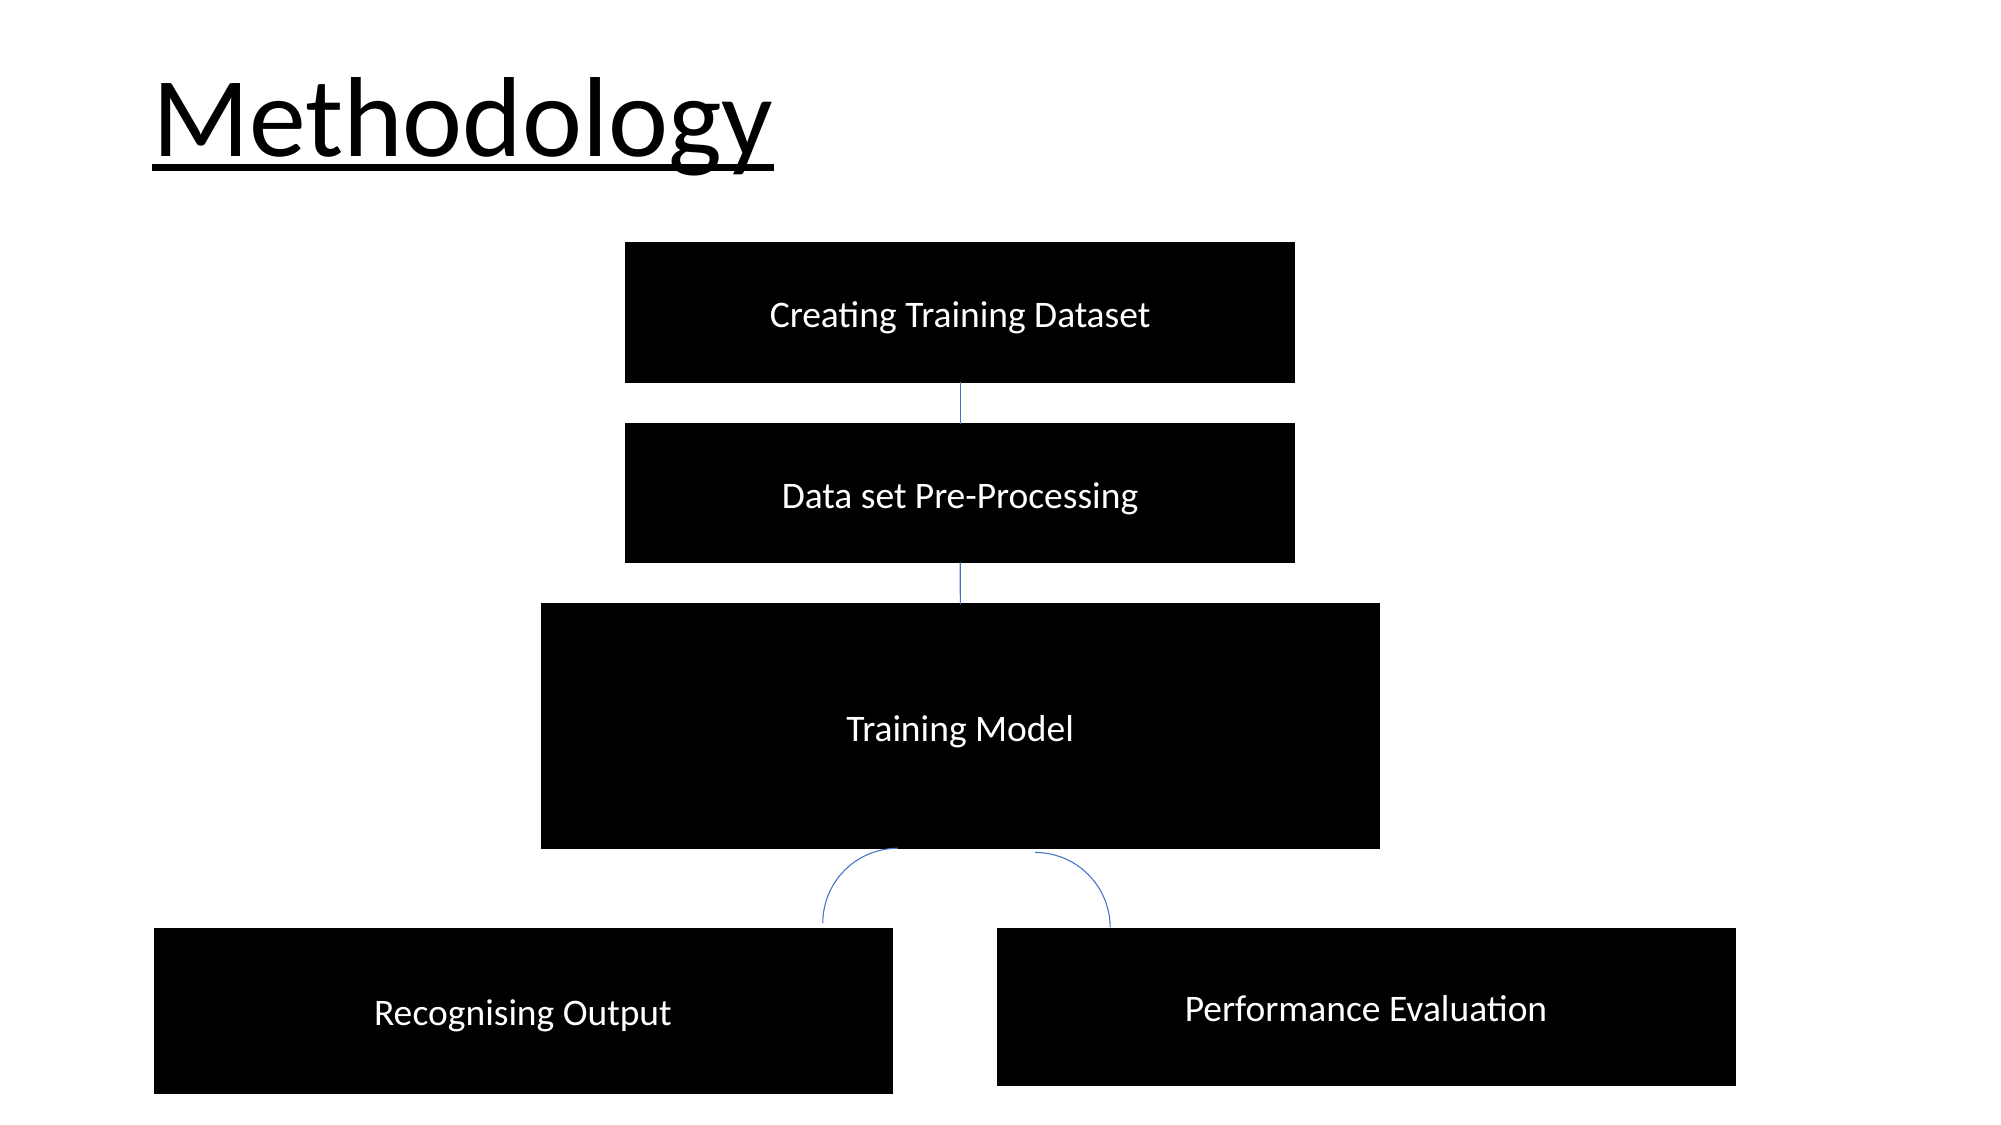

# Methodology
Creating Training Dataset
Data set Pre-Processing
Training Model

Recognising Output
Performance Evaluation